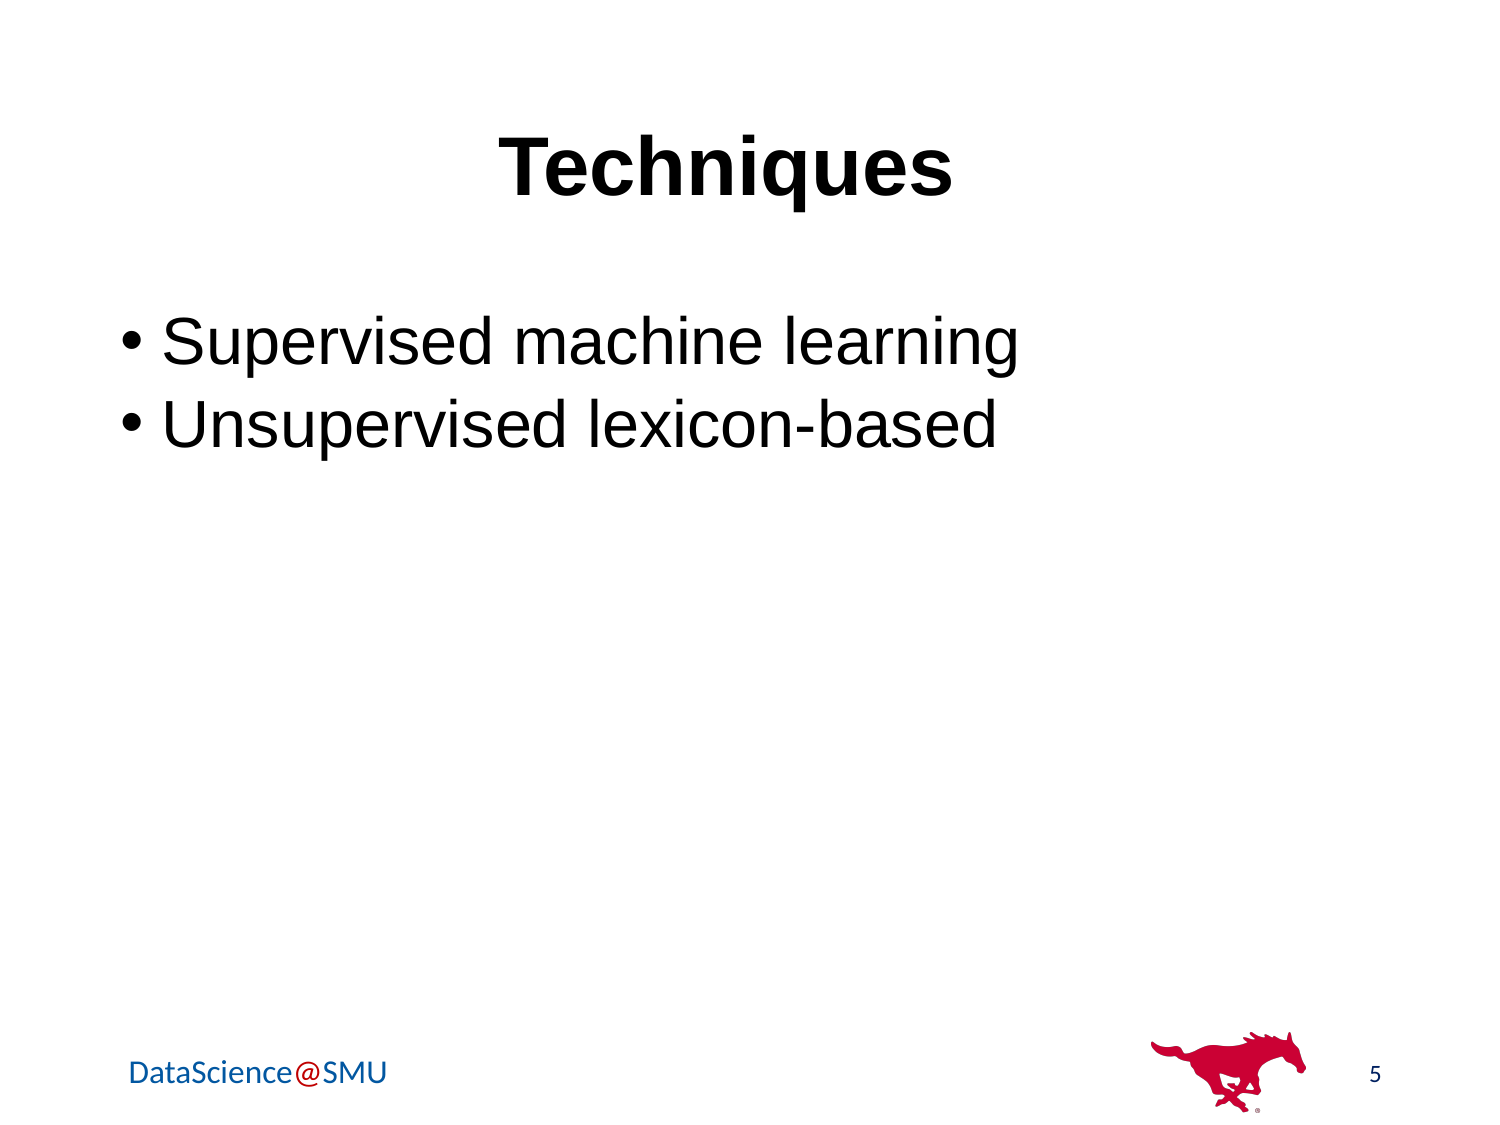

# Techniques
 Supervised machine learning
 Unsupervised lexicon-based
5